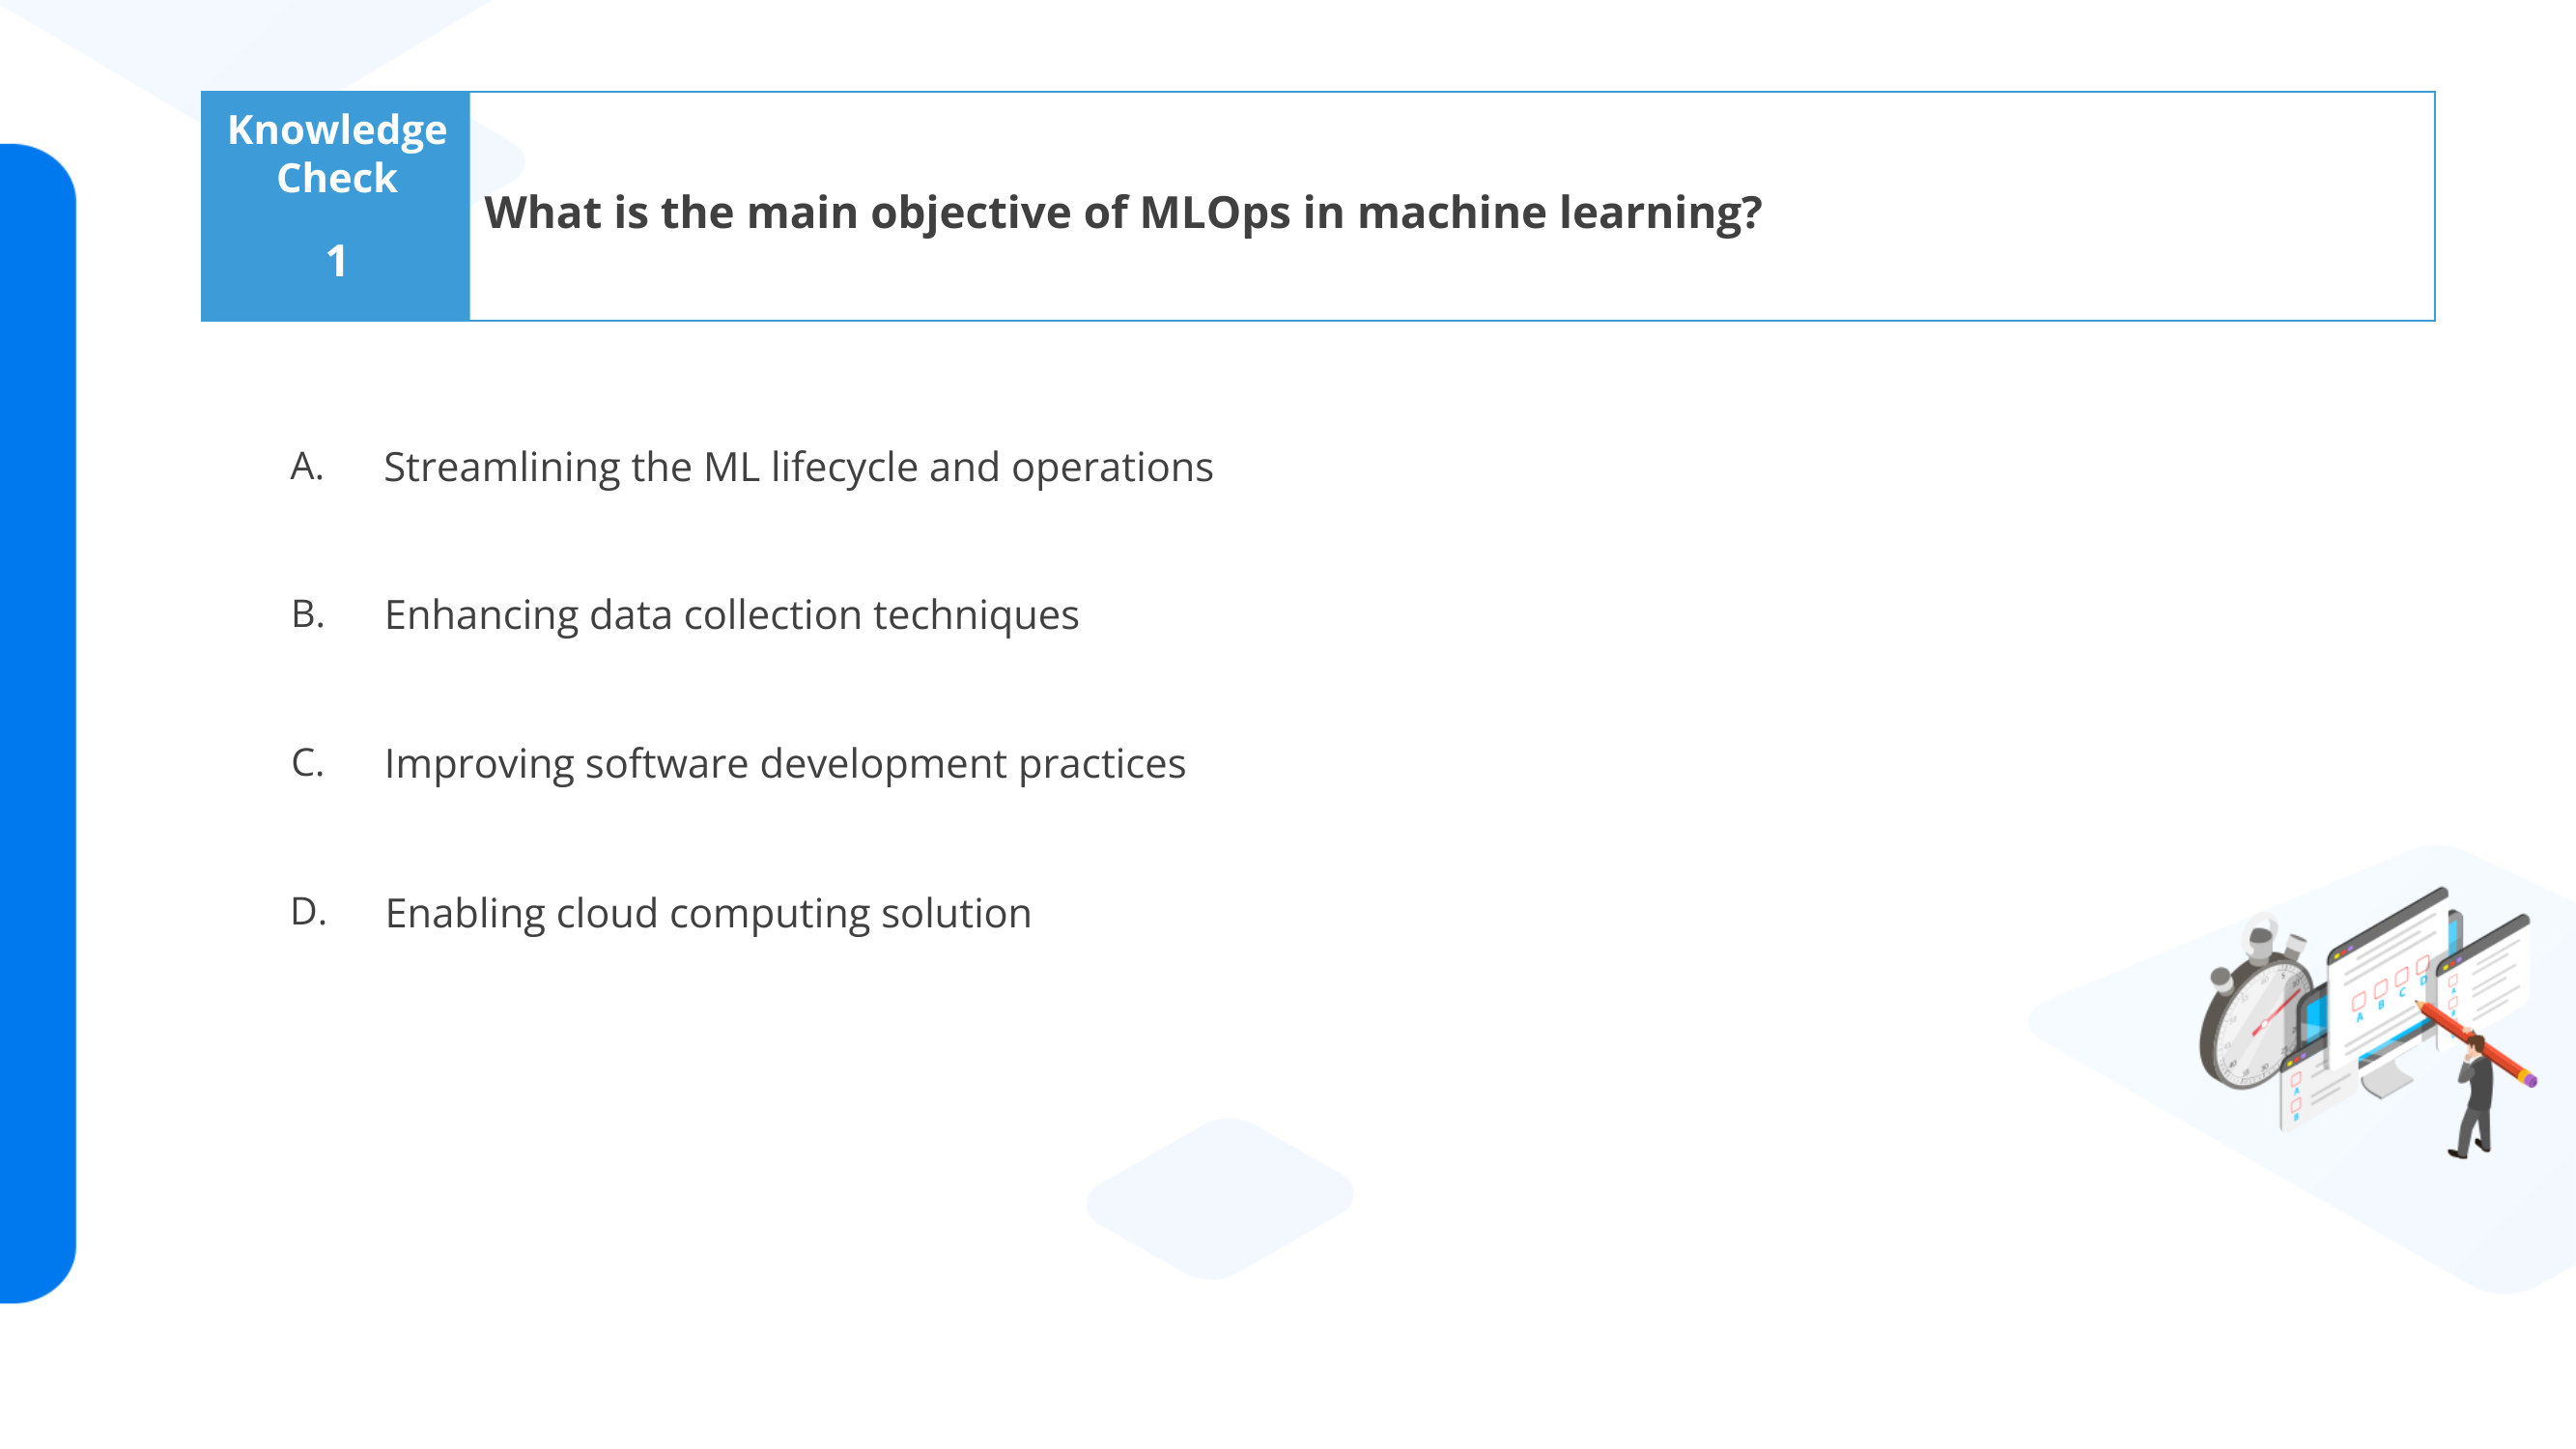

What is the main objective of MLOps in machine learning?
1
Streamlining the ML lifecycle and operations
Enhancing data collection techniques
Improving software development practices
Enabling cloud computing solution